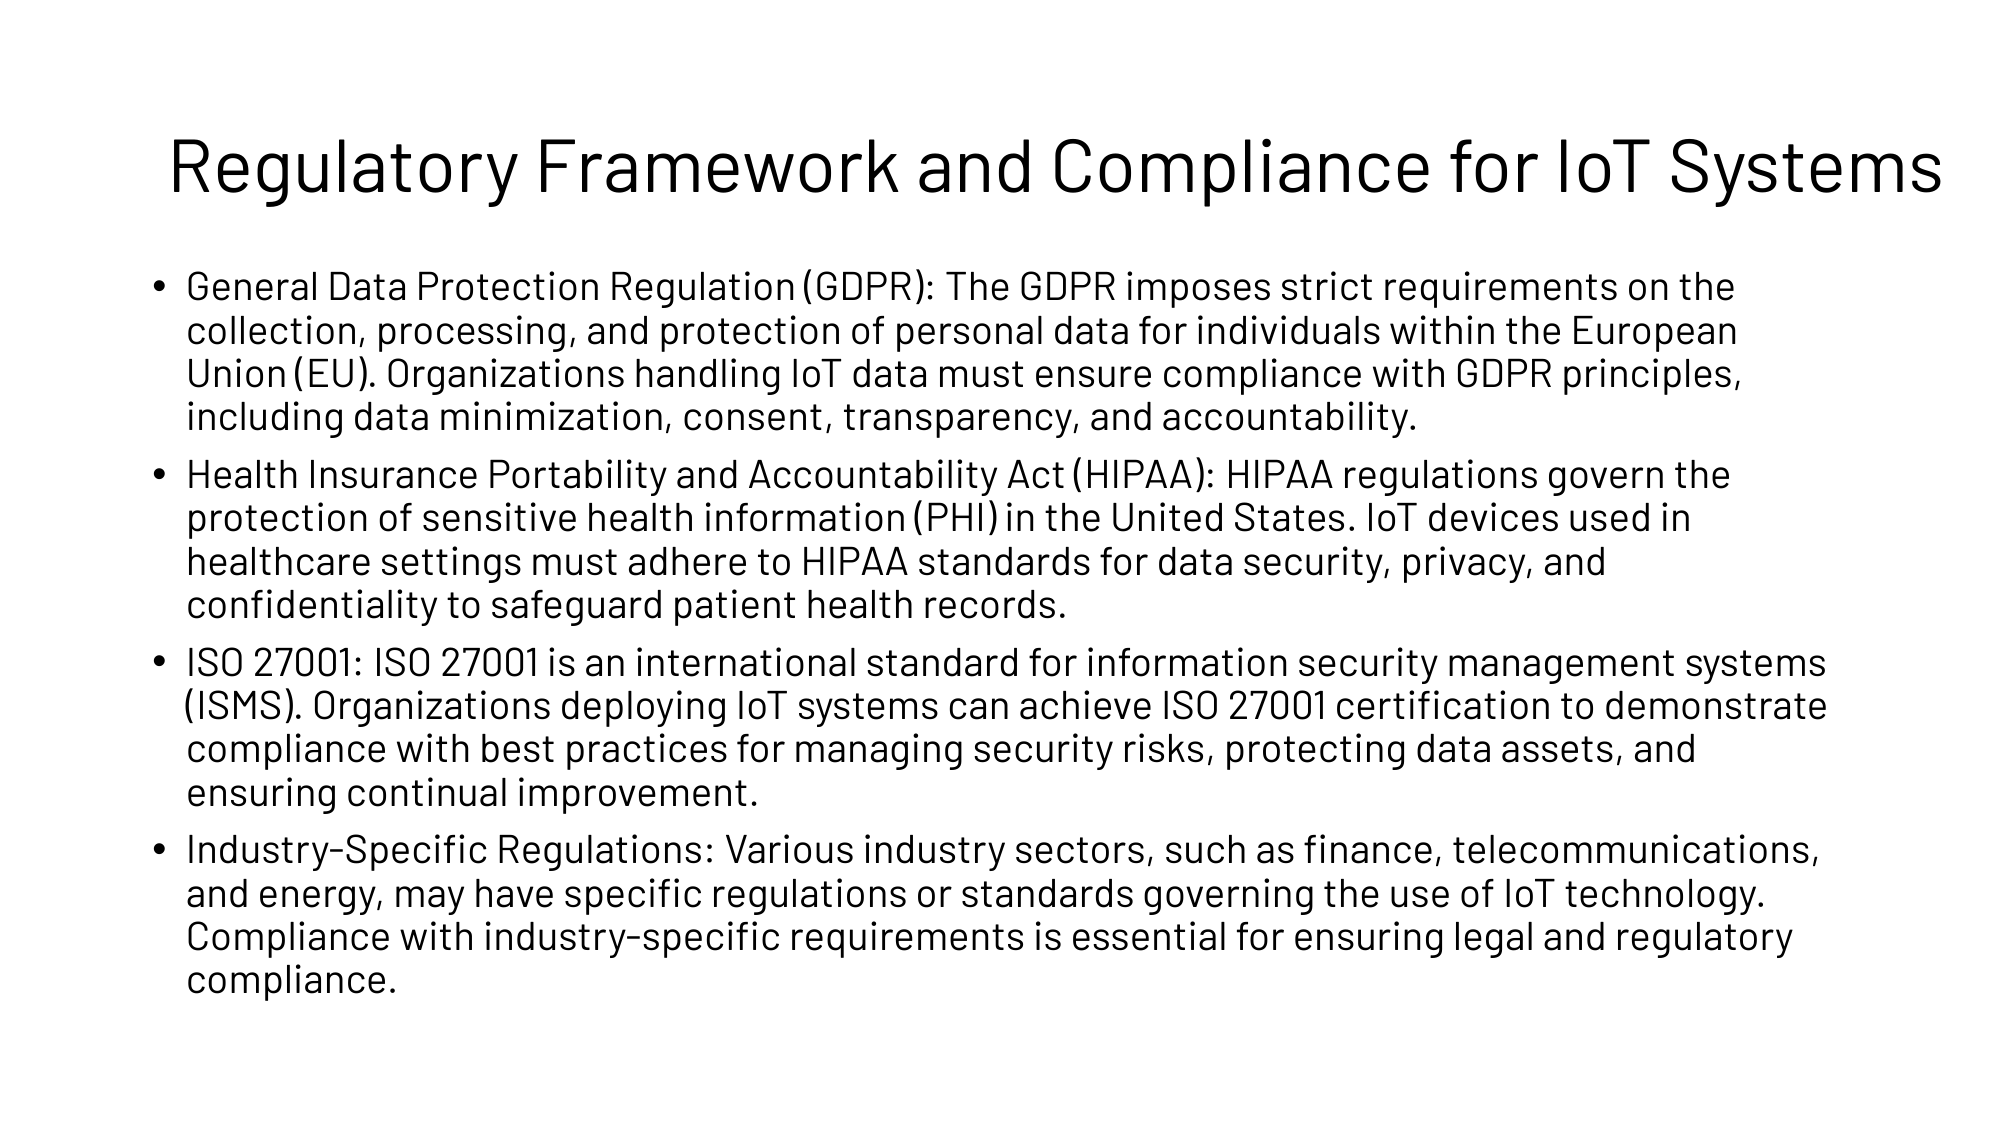

# Regulatory Framework and Compliance for IoT Systems
General Data Protection Regulation (GDPR): The GDPR imposes strict requirements on the collection, processing, and protection of personal data for individuals within the European Union (EU). Organizations handling IoT data must ensure compliance with GDPR principles, including data minimization, consent, transparency, and accountability.
Health Insurance Portability and Accountability Act (HIPAA): HIPAA regulations govern the protection of sensitive health information (PHI) in the United States. IoT devices used in healthcare settings must adhere to HIPAA standards for data security, privacy, and confidentiality to safeguard patient health records.
ISO 27001: ISO 27001 is an international standard for information security management systems (ISMS). Organizations deploying IoT systems can achieve ISO 27001 certification to demonstrate compliance with best practices for managing security risks, protecting data assets, and ensuring continual improvement.
Industry-Specific Regulations: Various industry sectors, such as finance, telecommunications, and energy, may have specific regulations or standards governing the use of IoT technology. Compliance with industry-specific requirements is essential for ensuring legal and regulatory compliance.